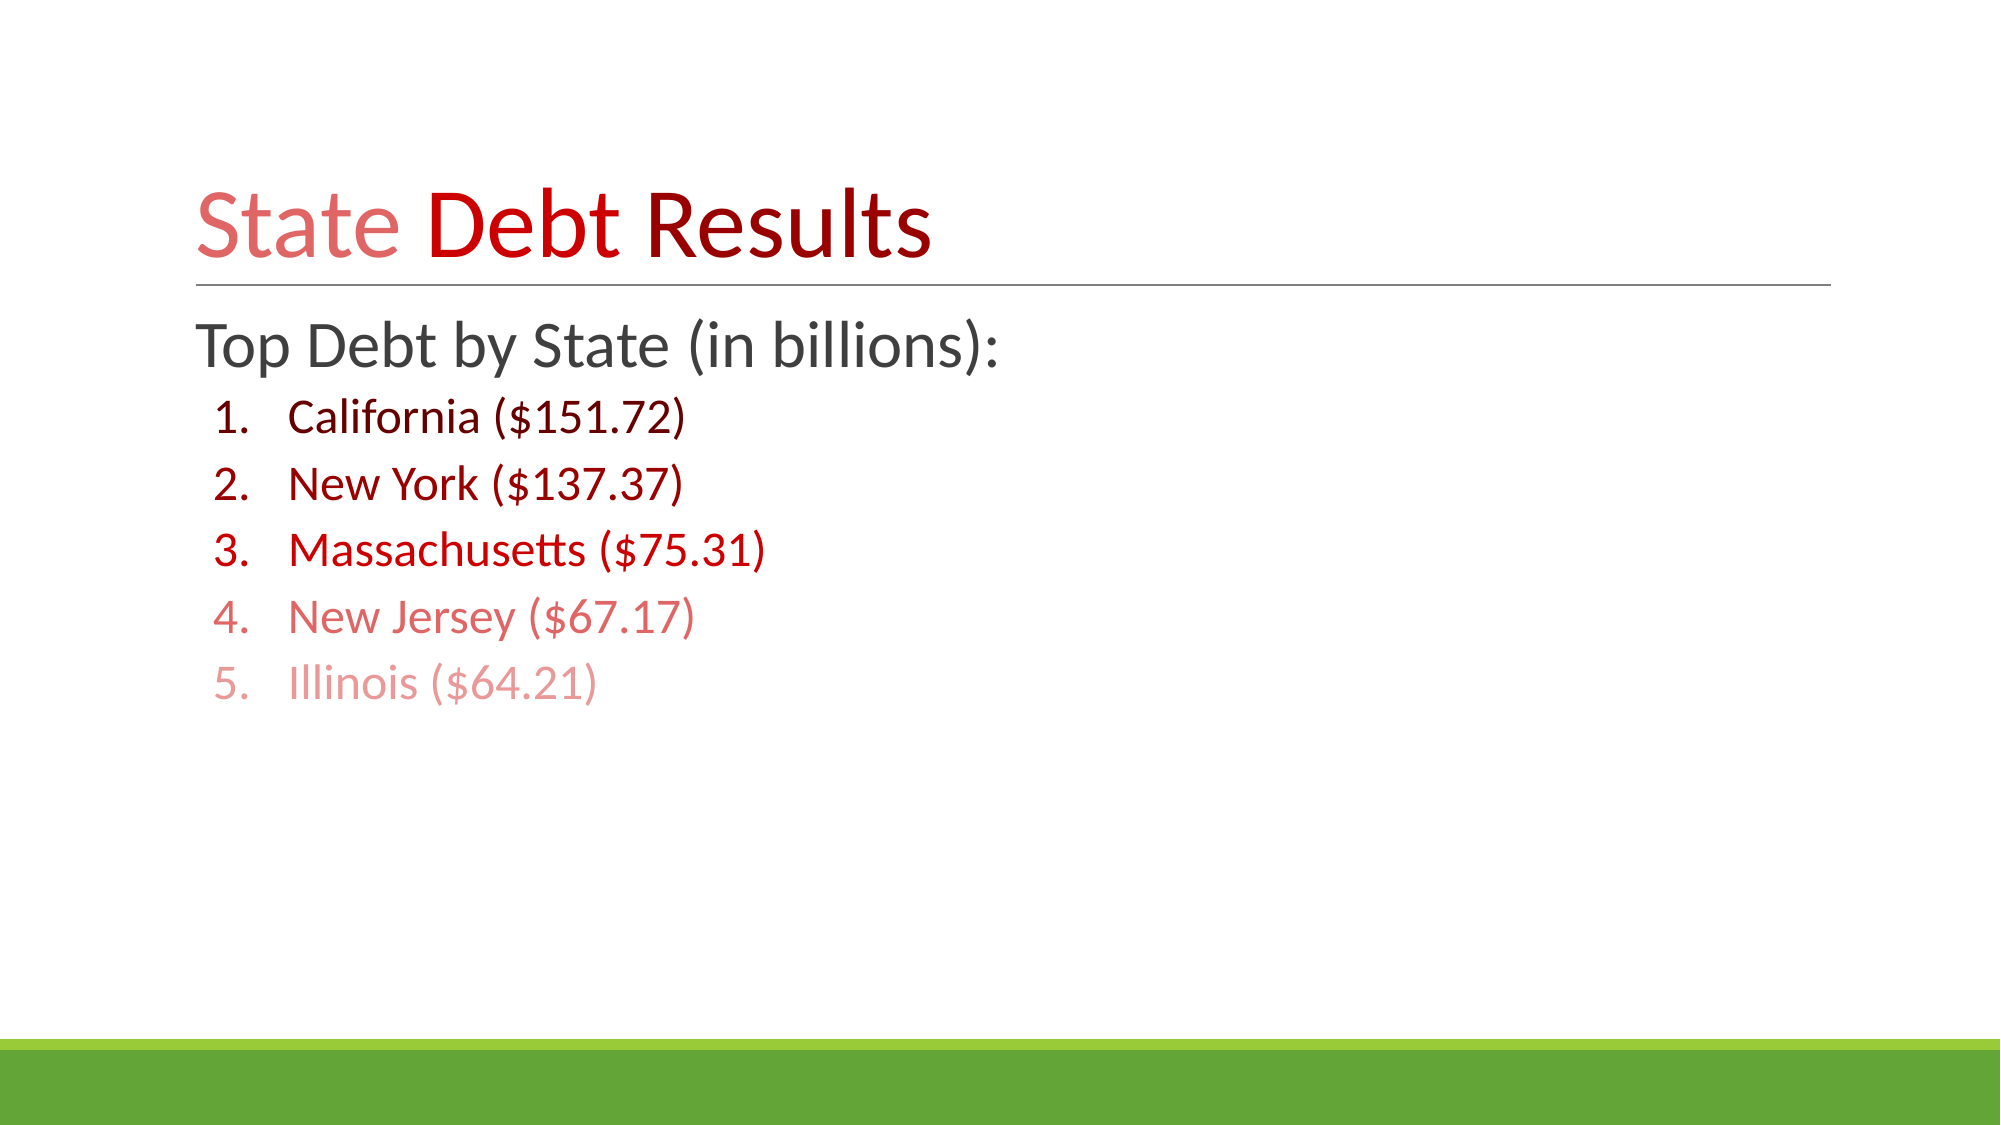

# State Debt Results
Top Debt by State (in billions):
California ($151.72)
New York ($137.37)
Massachusetts ($75.31)
New Jersey ($67.17)
Illinois ($64.21)